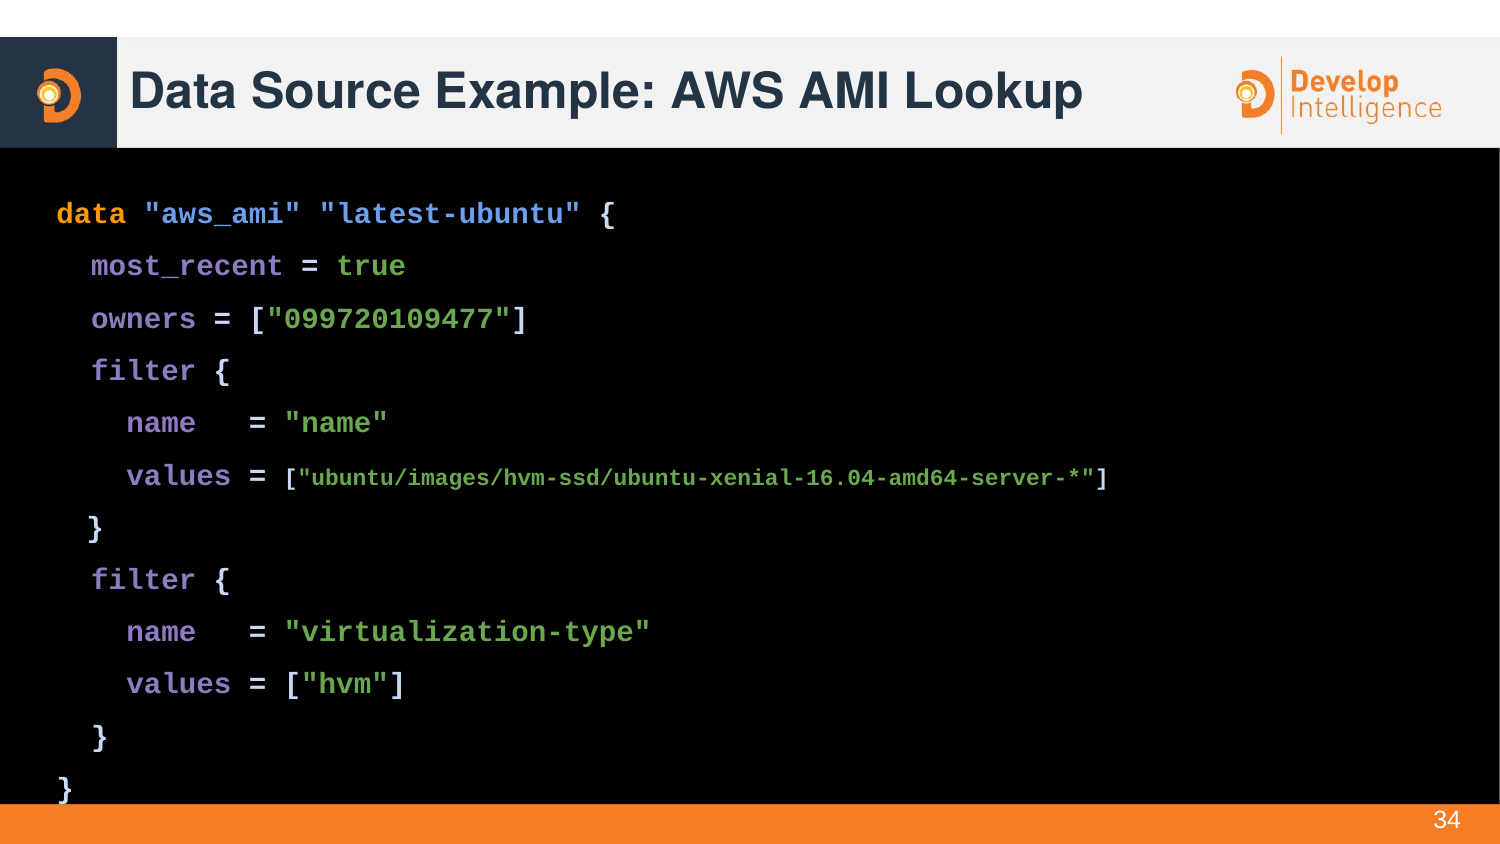

# Data Source Example: AWS AMI Lookup
data "aws_ami" "latest-ubuntu" {
  most_recent = true
  owners = ["099720109477"]
  filter {
    name   = "name"
    values = ["ubuntu/images/hvm-ssd/ubuntu-xenial-16.04-amd64-server-*"]
  }
  filter {
    name   = "virtualization-type"
    values = ["hvm"]
  }
}
34